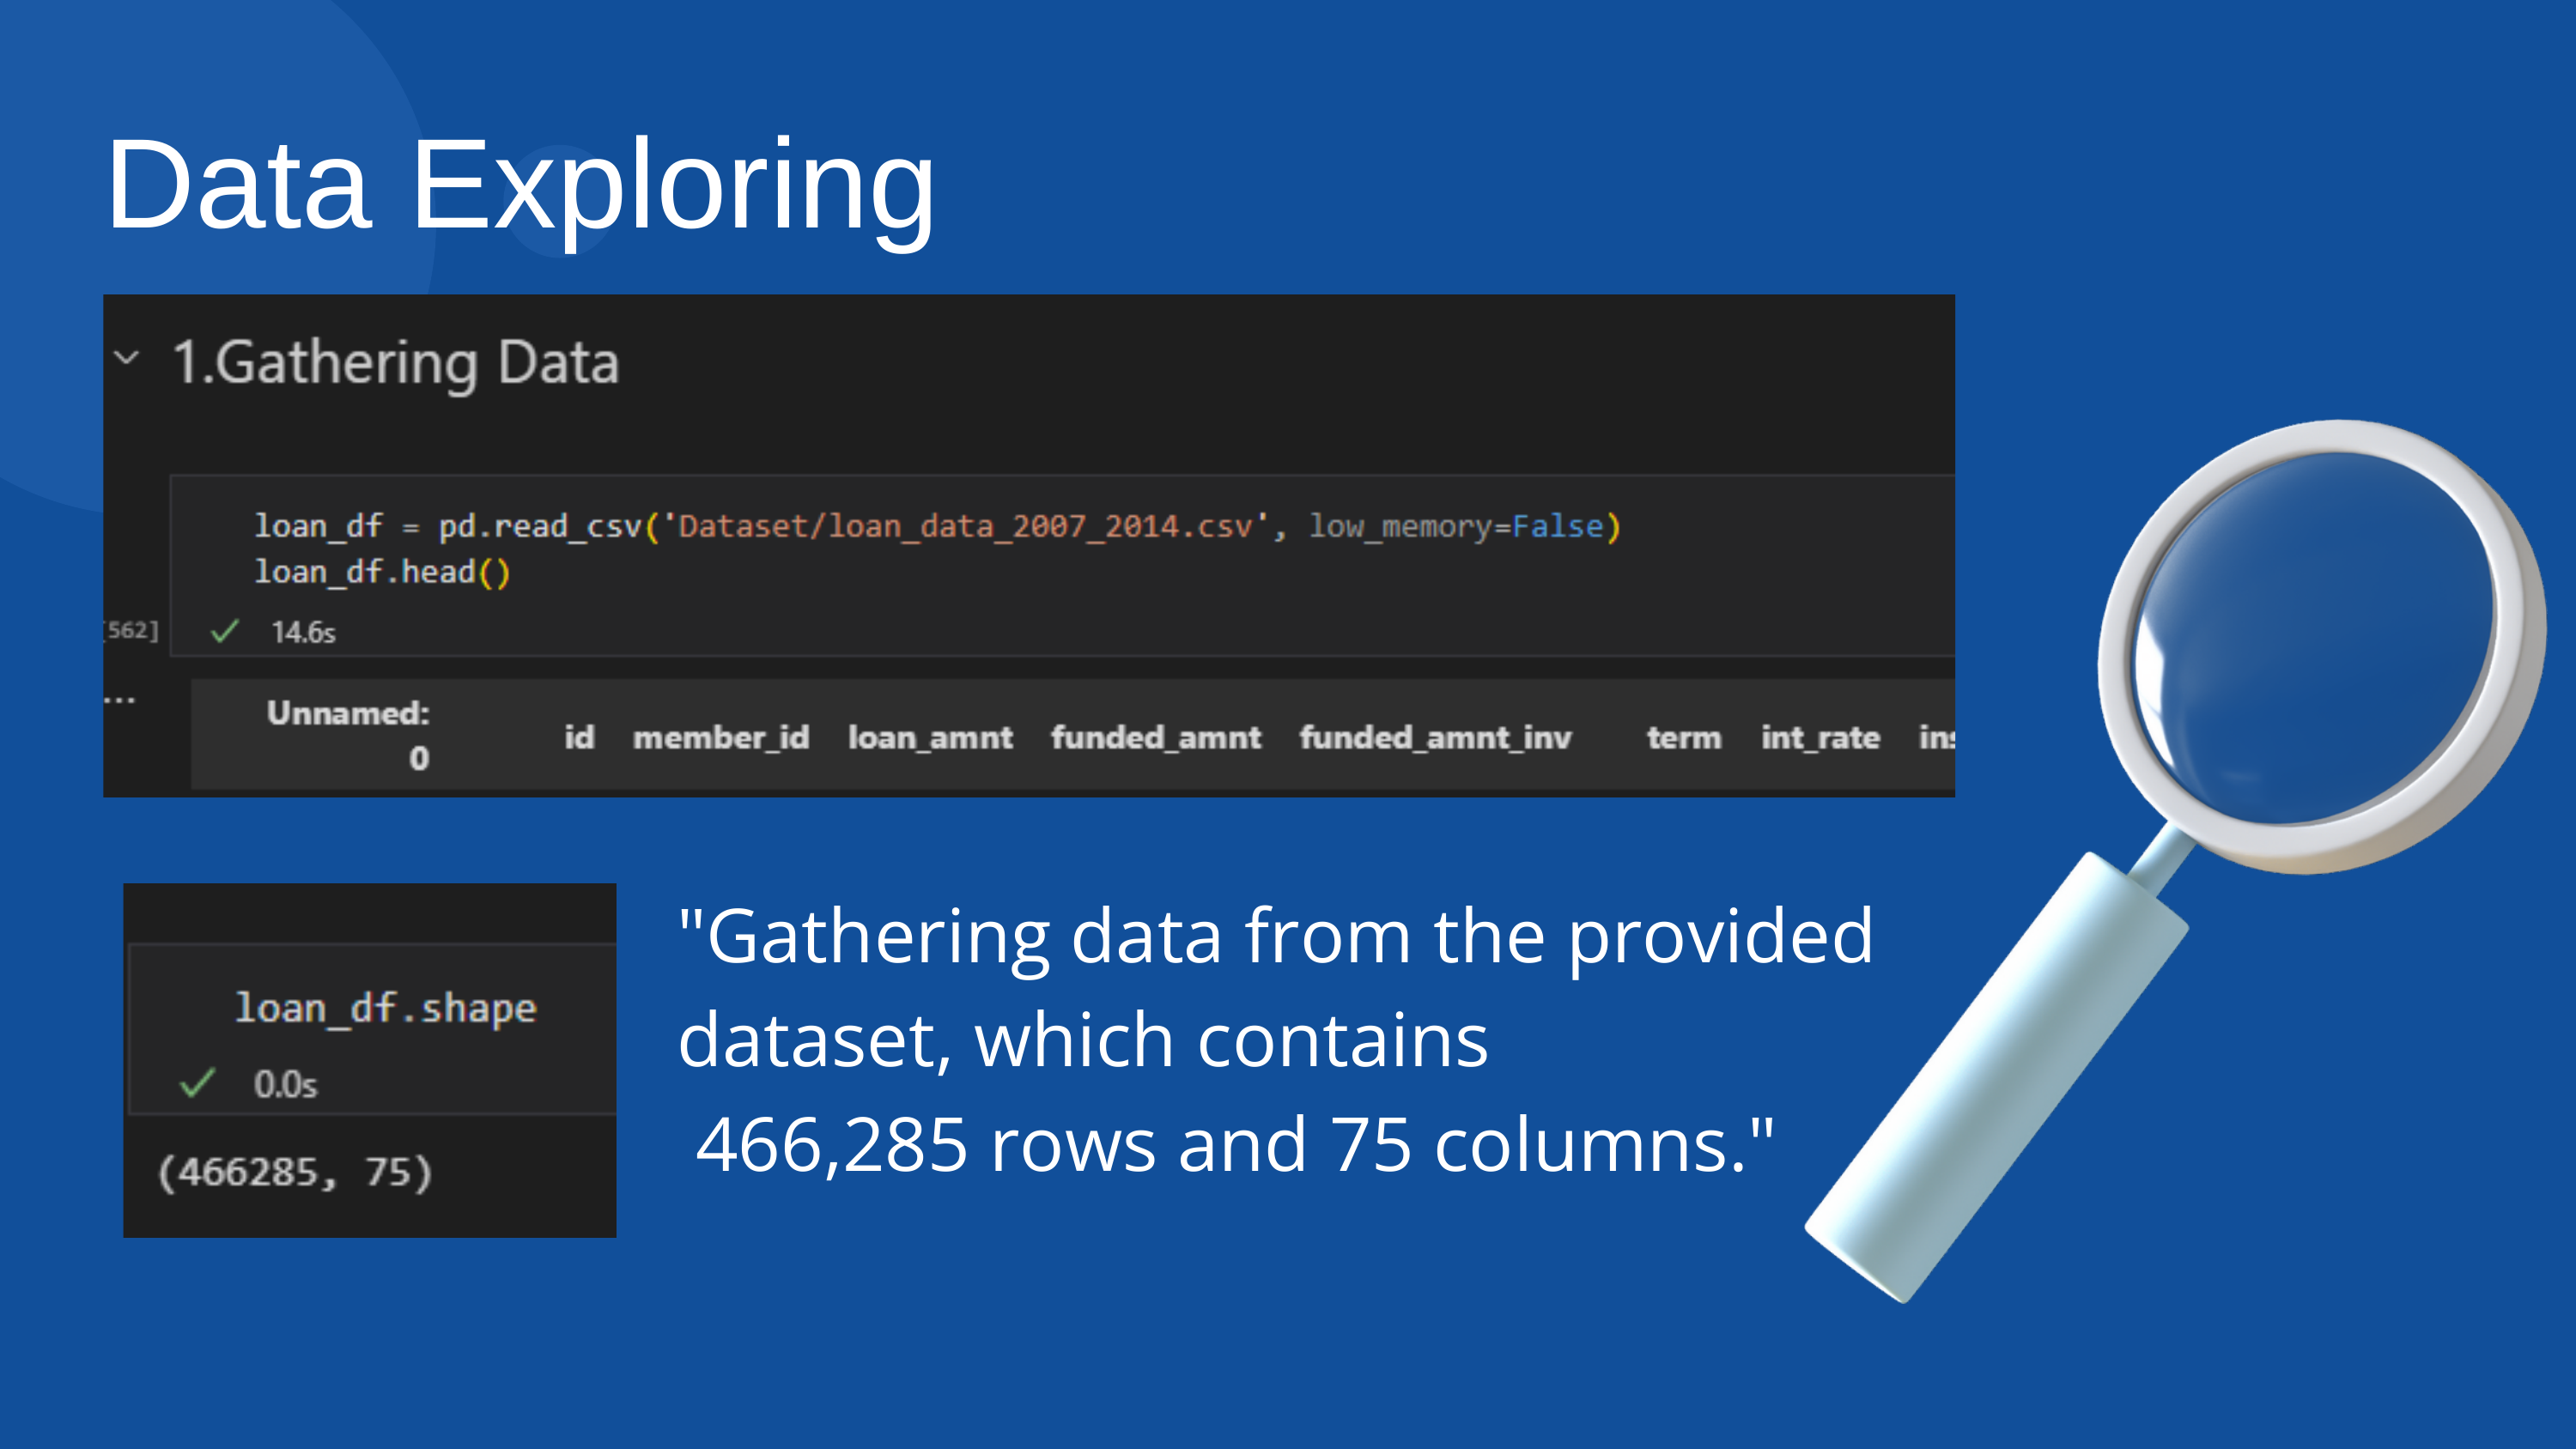

Data Exploring

"Gathering data from the provided
dataset, which contains
 466,285 rows and 75 columns."